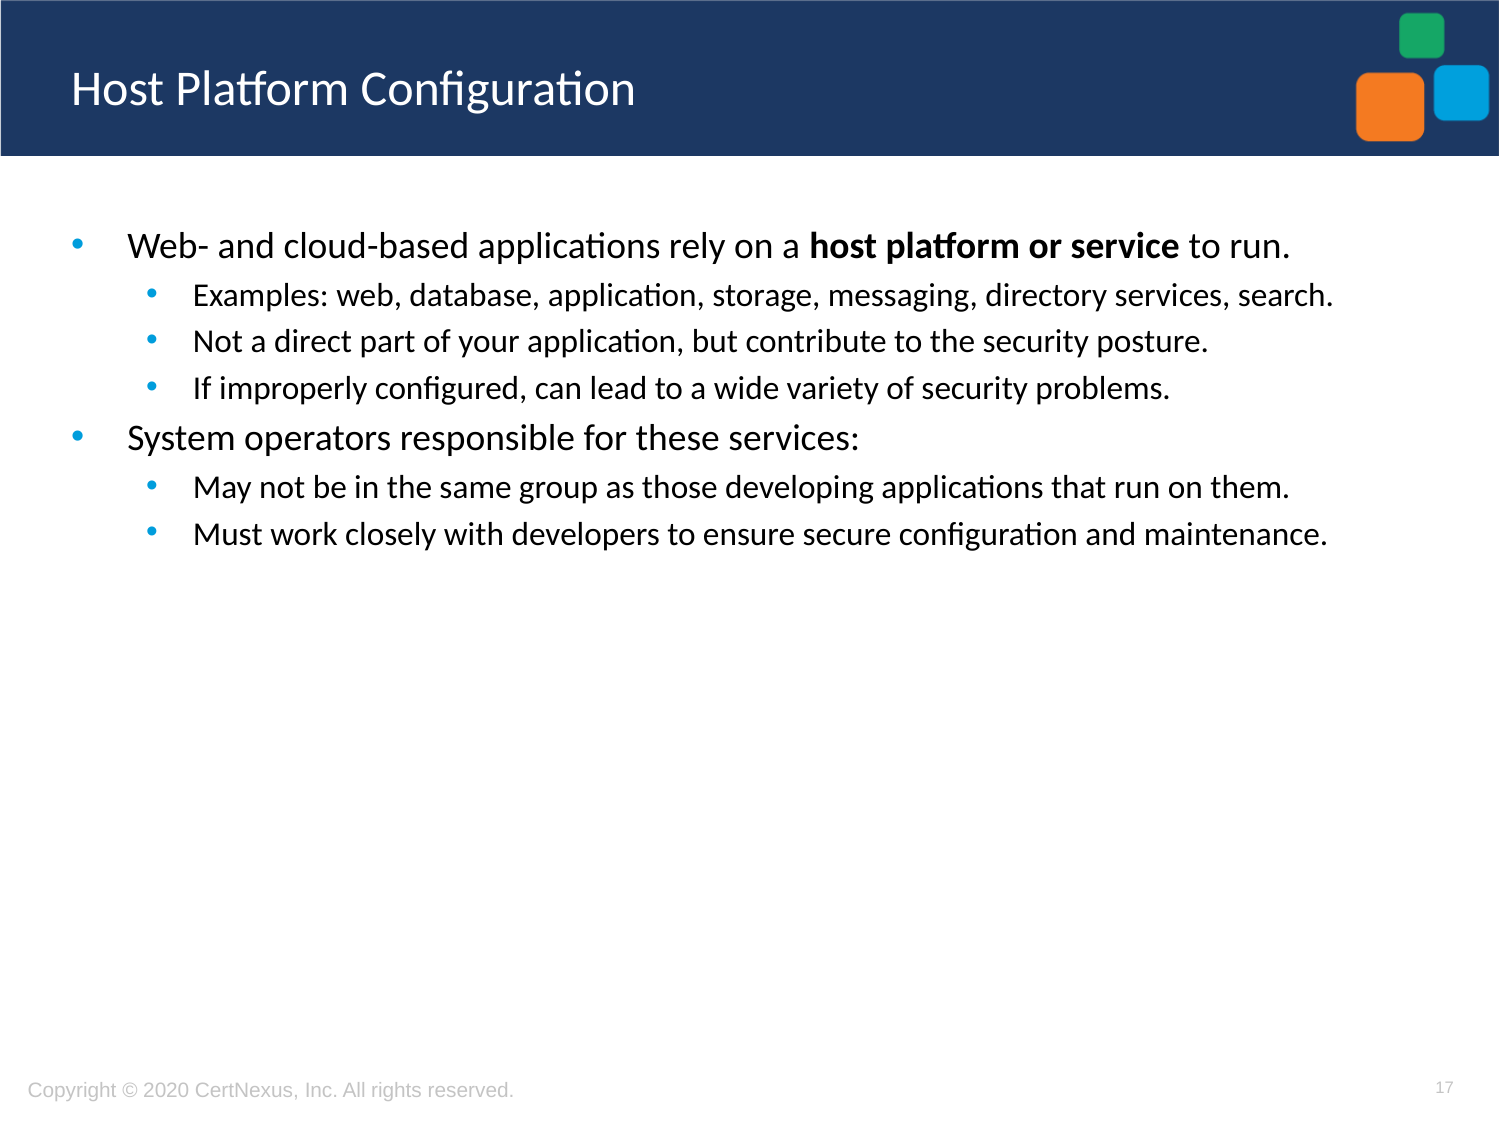

# Host Platform Configuration
Web- and cloud-based applications rely on a host platform or service to run.
Examples: web, database, application, storage, messaging, directory services, search.
Not a direct part of your application, but contribute to the security posture.
If improperly configured, can lead to a wide variety of security problems.
System operators responsible for these services:
May not be in the same group as those developing applications that run on them.
Must work closely with developers to ensure secure configuration and maintenance.
17